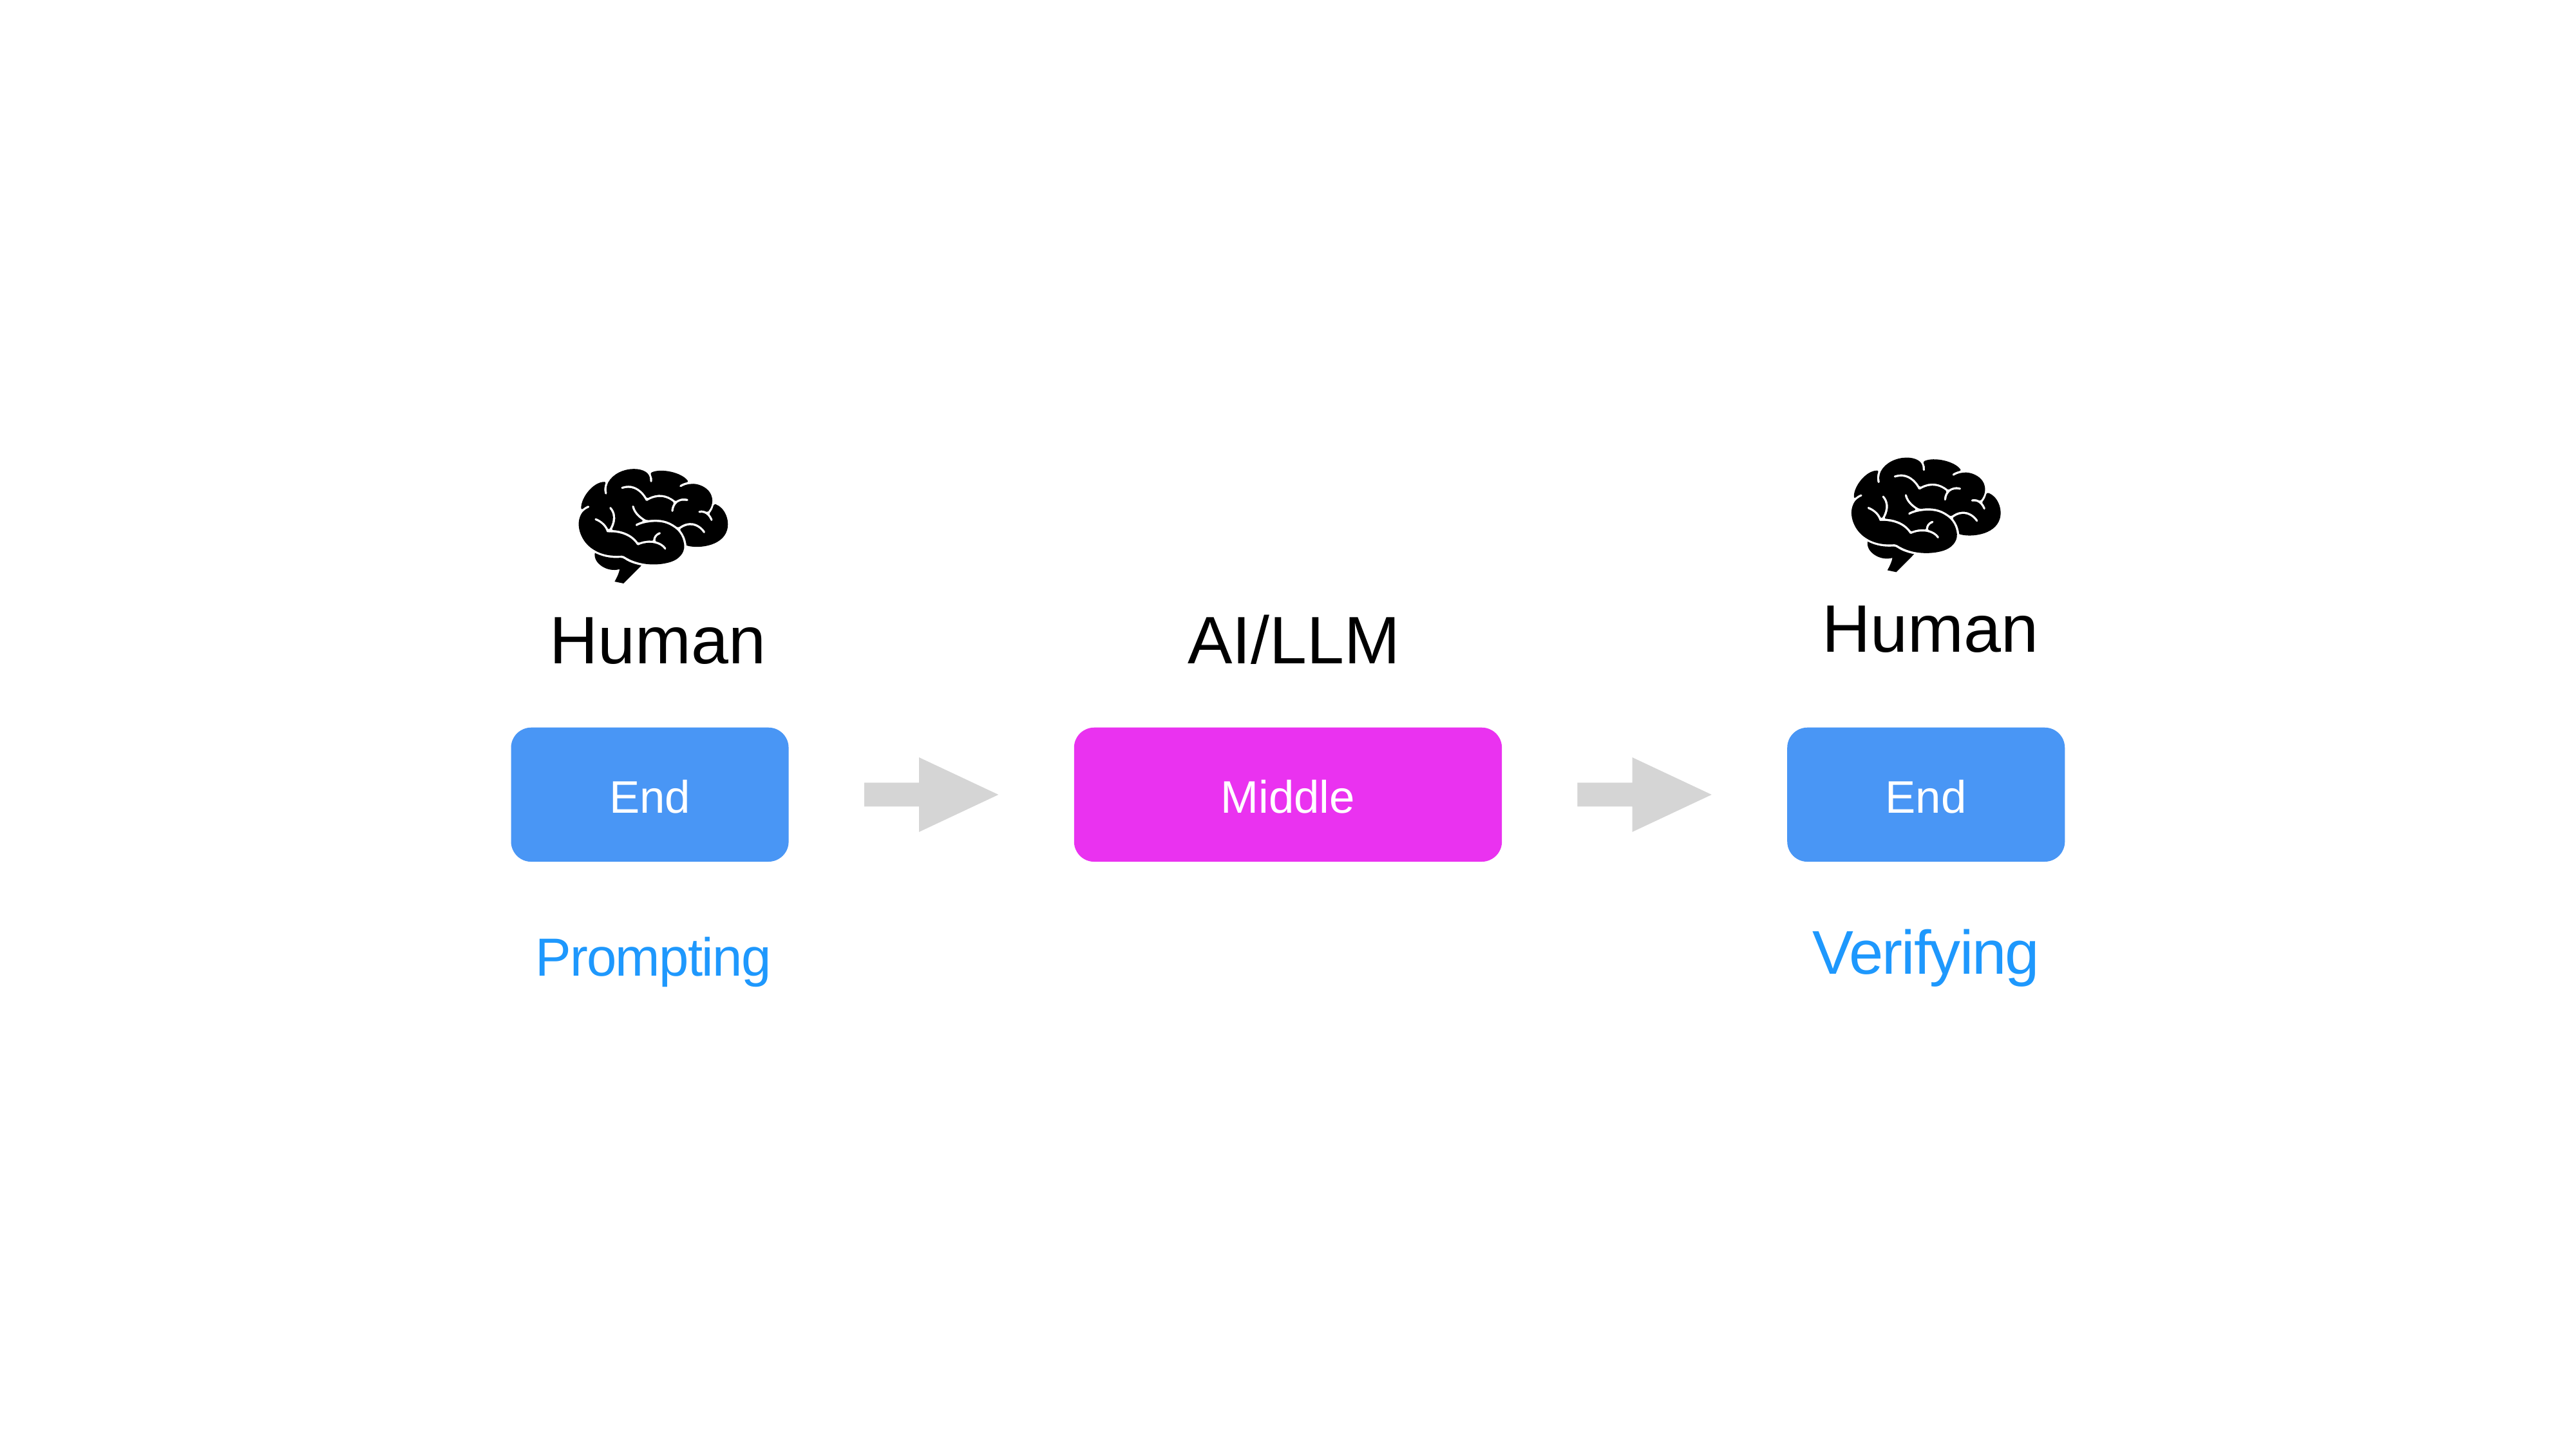

Human
Human
AI/LLM
End
Middle
End

Prompting
Verifying